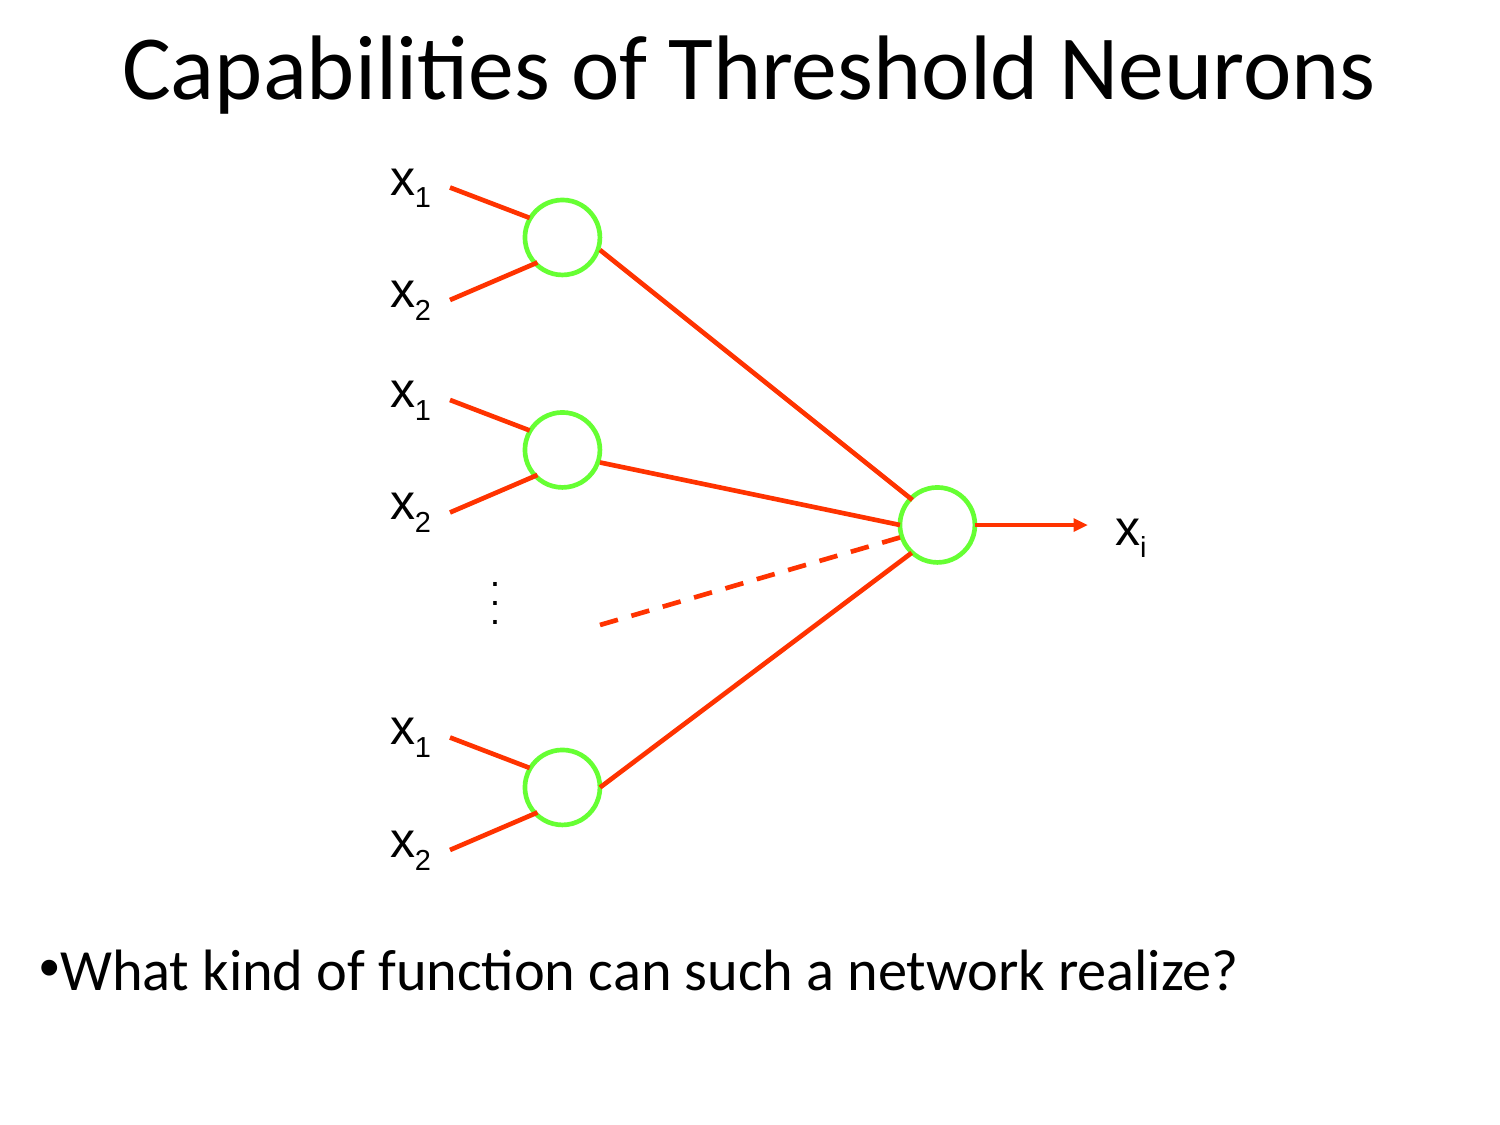

# Capabilities of Threshold Neurons
x1

x2
x1

x2

.
.
.
x1

x2
xi
What kind of function can such a network realize?